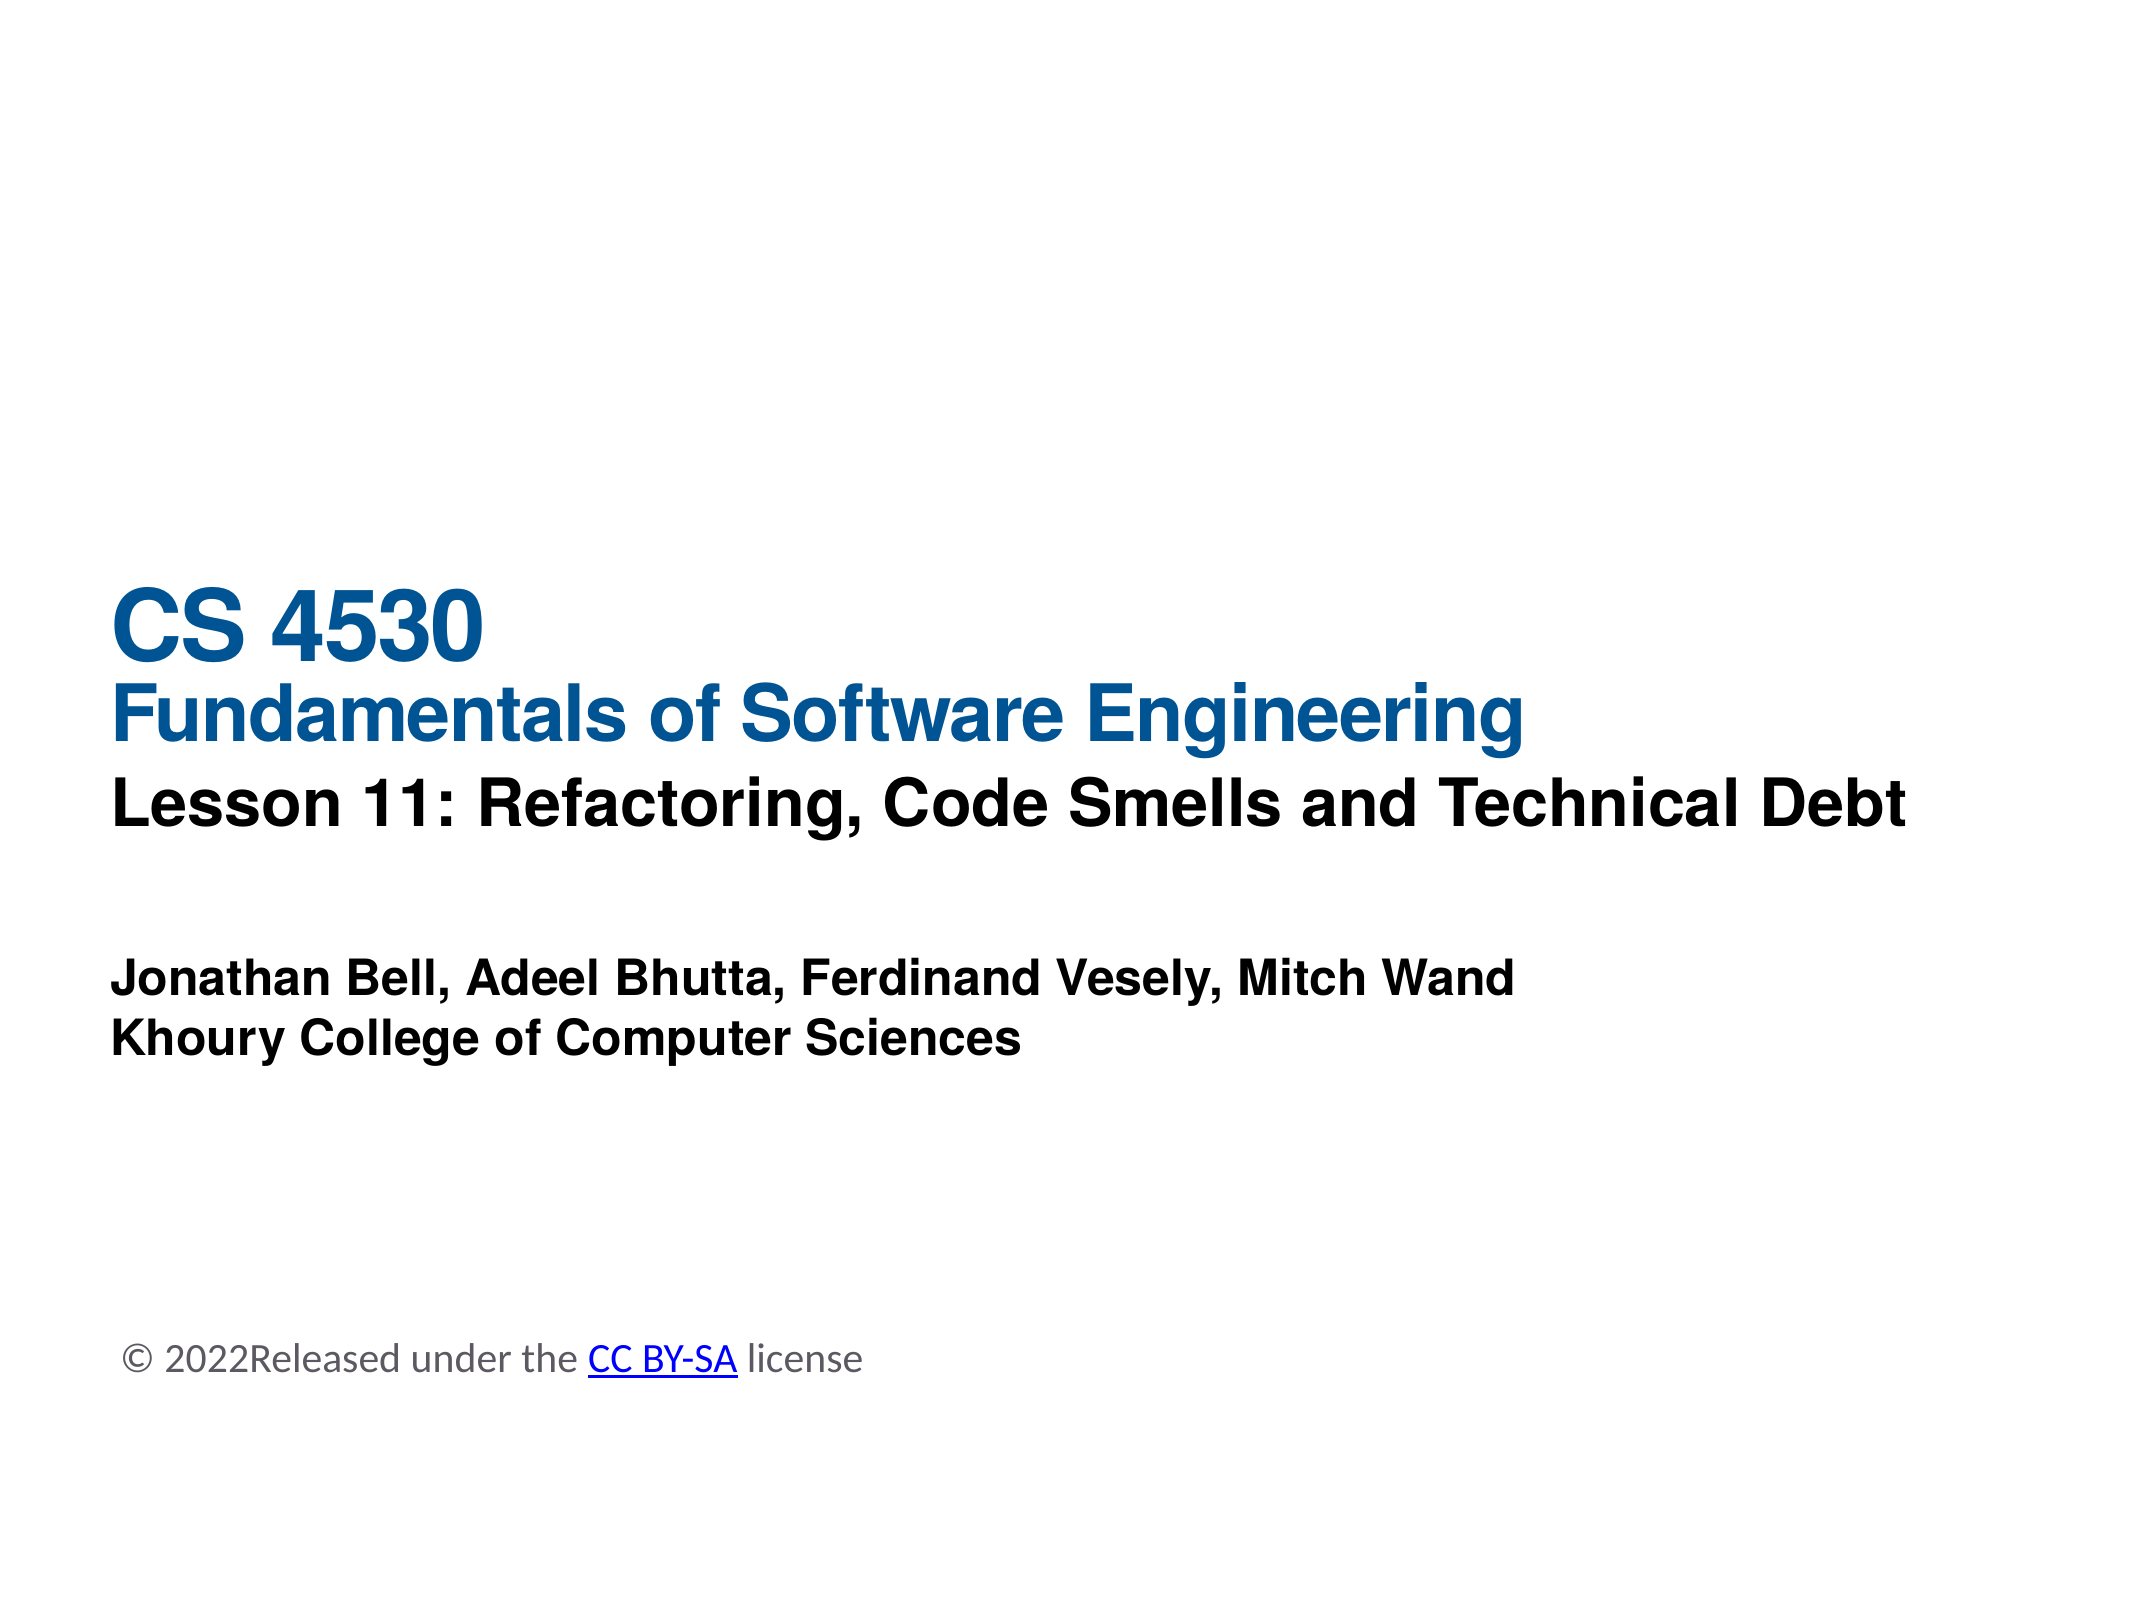

# CS 4530
Fundamentals of Software Engineering
Lesson 11: Refactoring, Code Smells and Technical Debt
Jonathan Bell, Adeel Bhutta, Ferdinand Vesely, Mitch Wand
Khoury College of Computer Sciences
© 2022Released under the CC BY-SA license